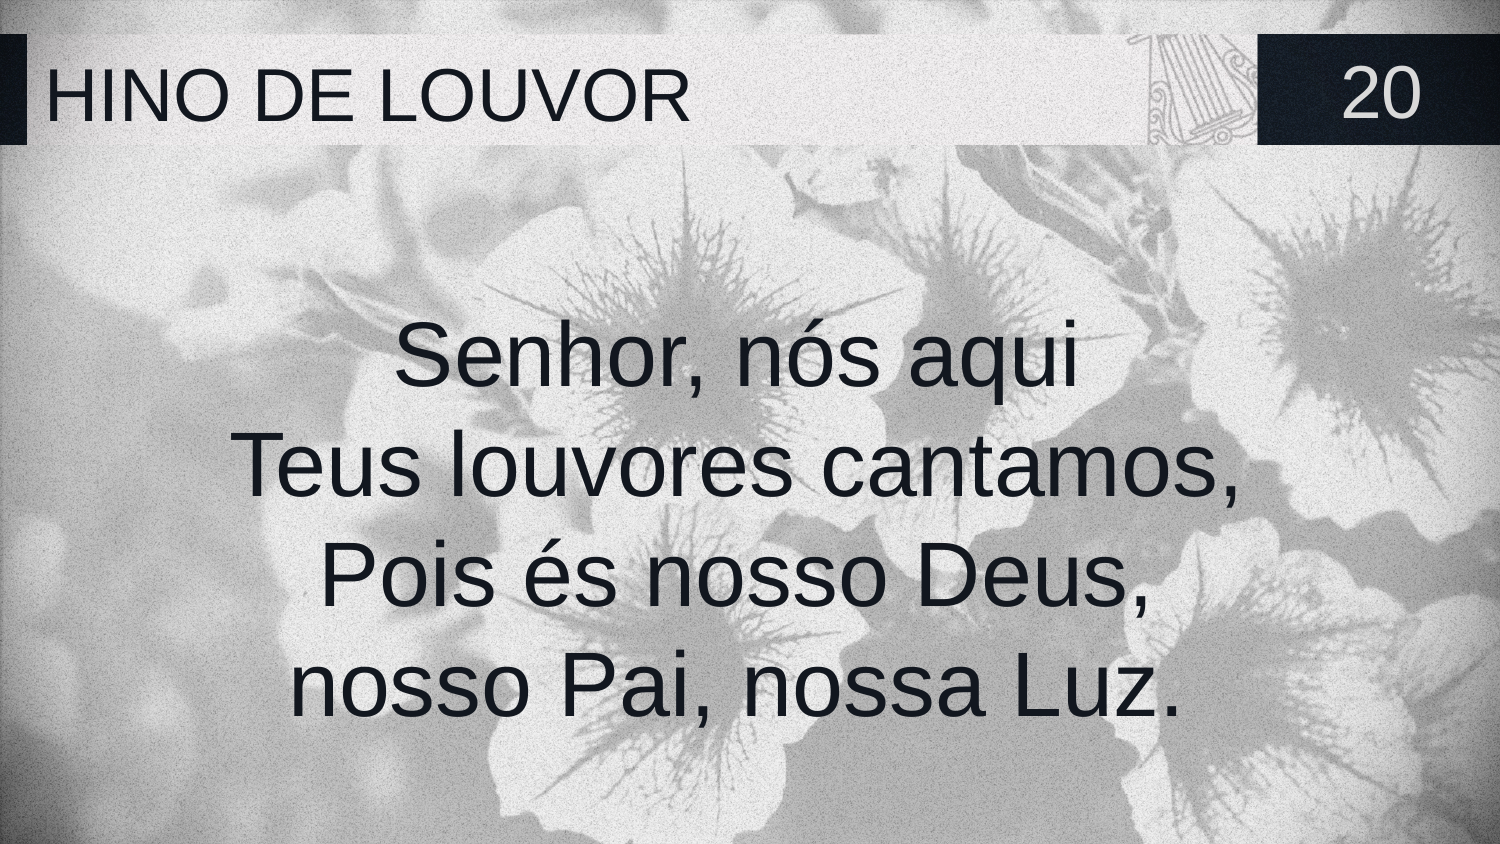

# HINO DE LOUVOR
20
Senhor, nós aqui
Teus louvores cantamos,
Pois és nosso Deus,
nosso Pai, nossa Luz.